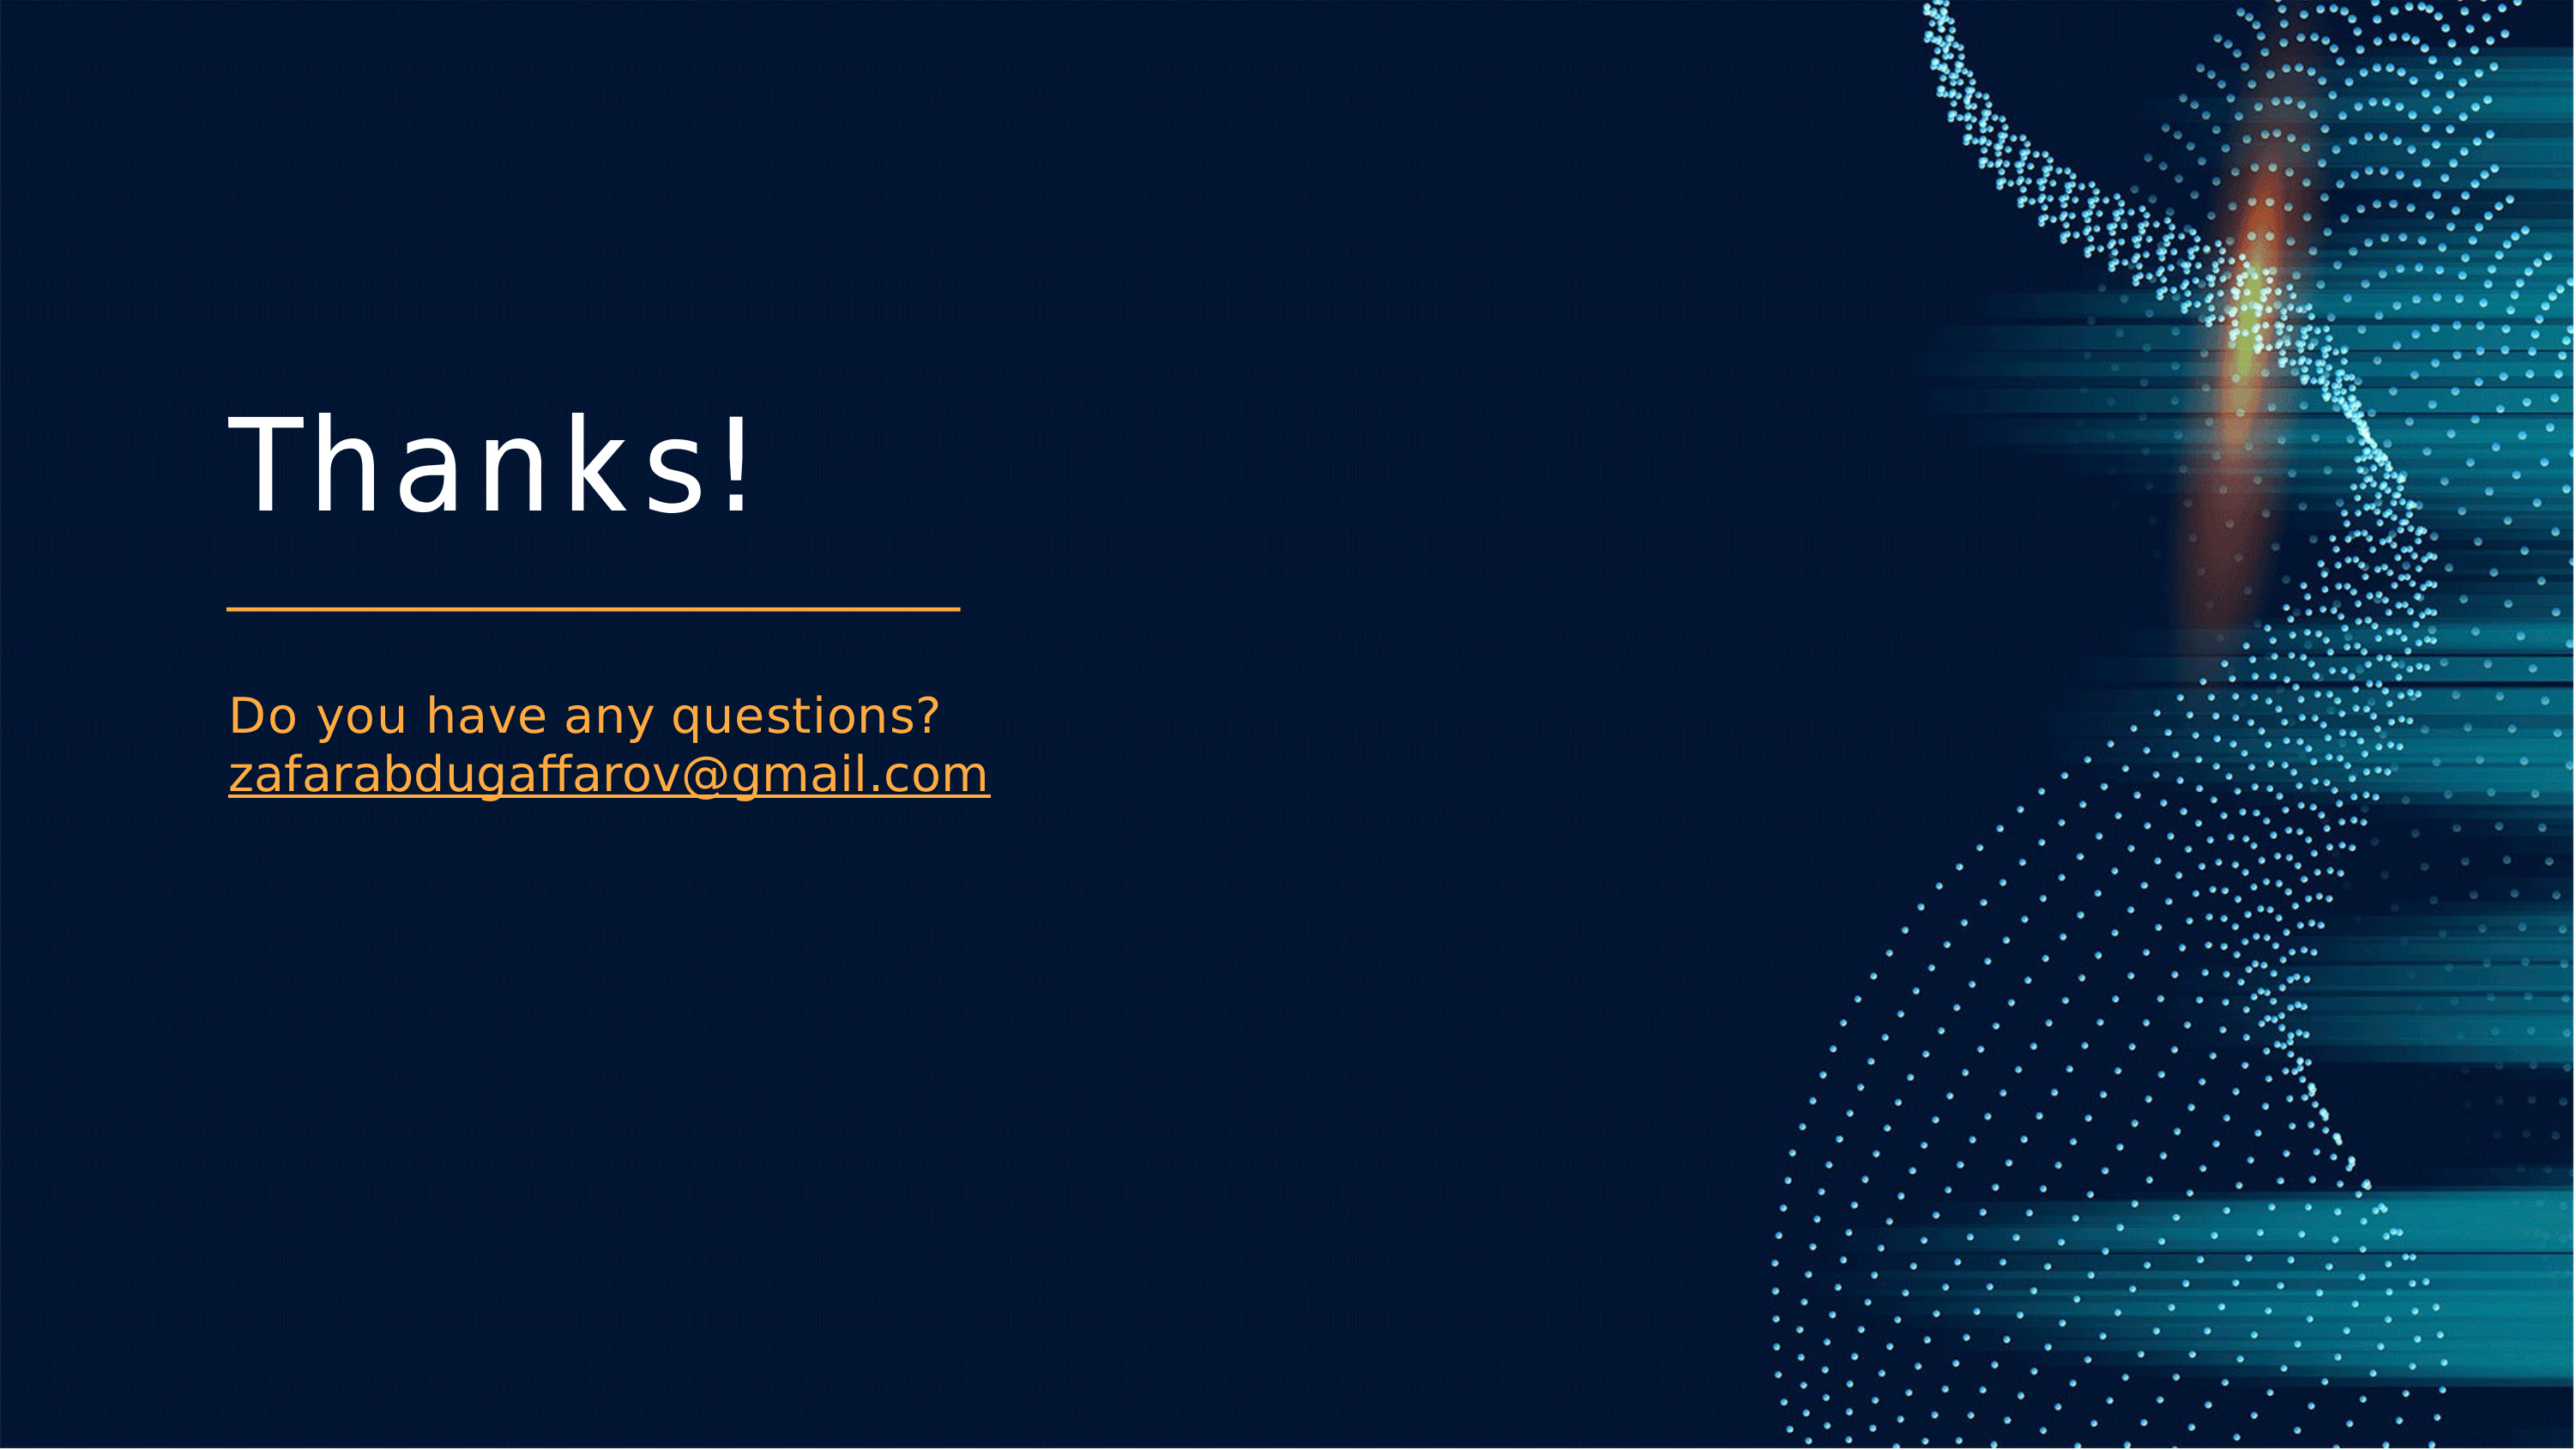

Thanks!

Do you have any questions?  zafarabdugaffarov@gmail.com